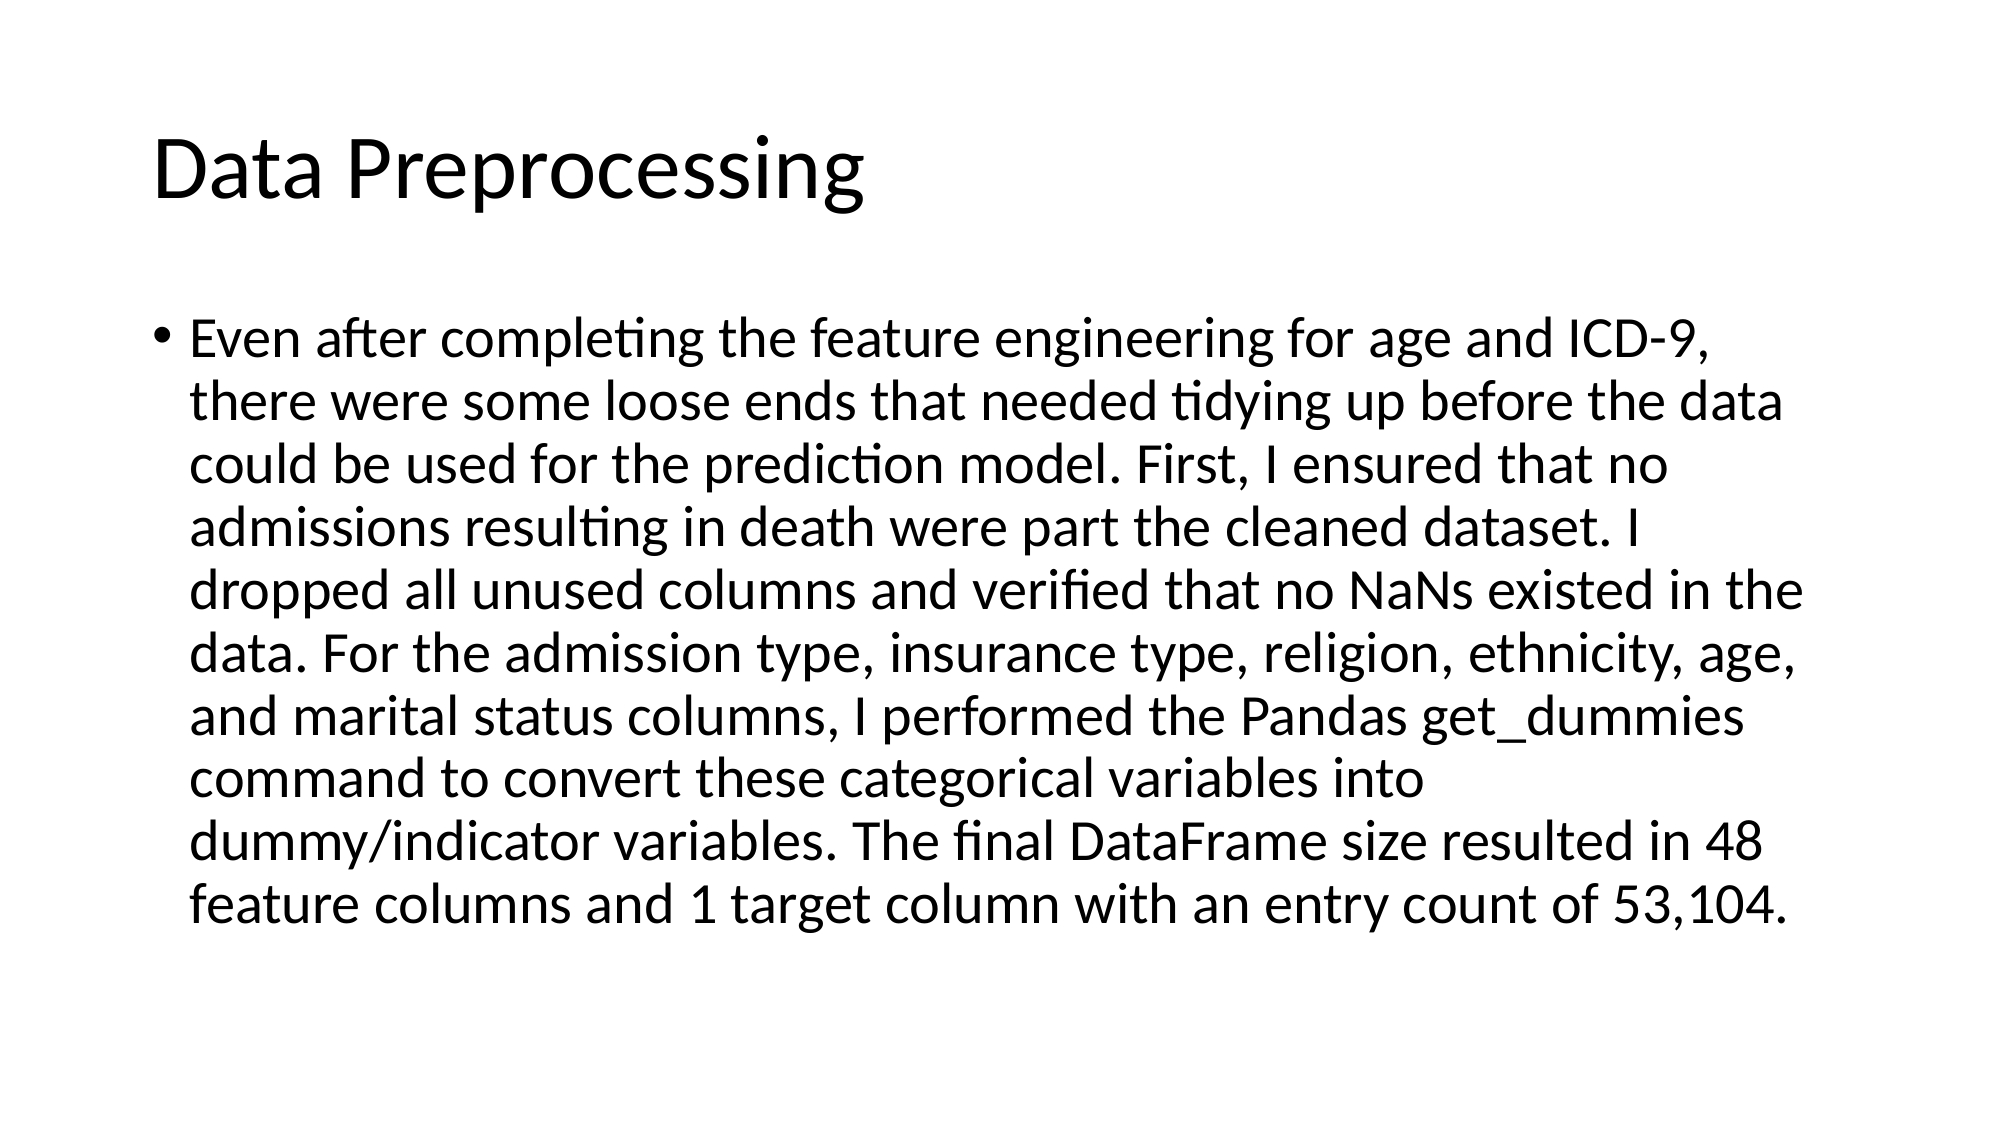

# Data Preprocessing
Even after completing the feature engineering for age and ICD-9, there were some loose ends that needed tidying up before the data could be used for the prediction model. First, I ensured that no admissions resulting in death were part the cleaned dataset. I dropped all unused columns and verified that no NaNs existed in the data. For the admission type, insurance type, religion, ethnicity, age, and marital status columns, I performed the Pandas get_dummies command to convert these categorical variables into dummy/indicator variables. The final DataFrame size resulted in 48 feature columns and 1 target column with an entry count of 53,104.